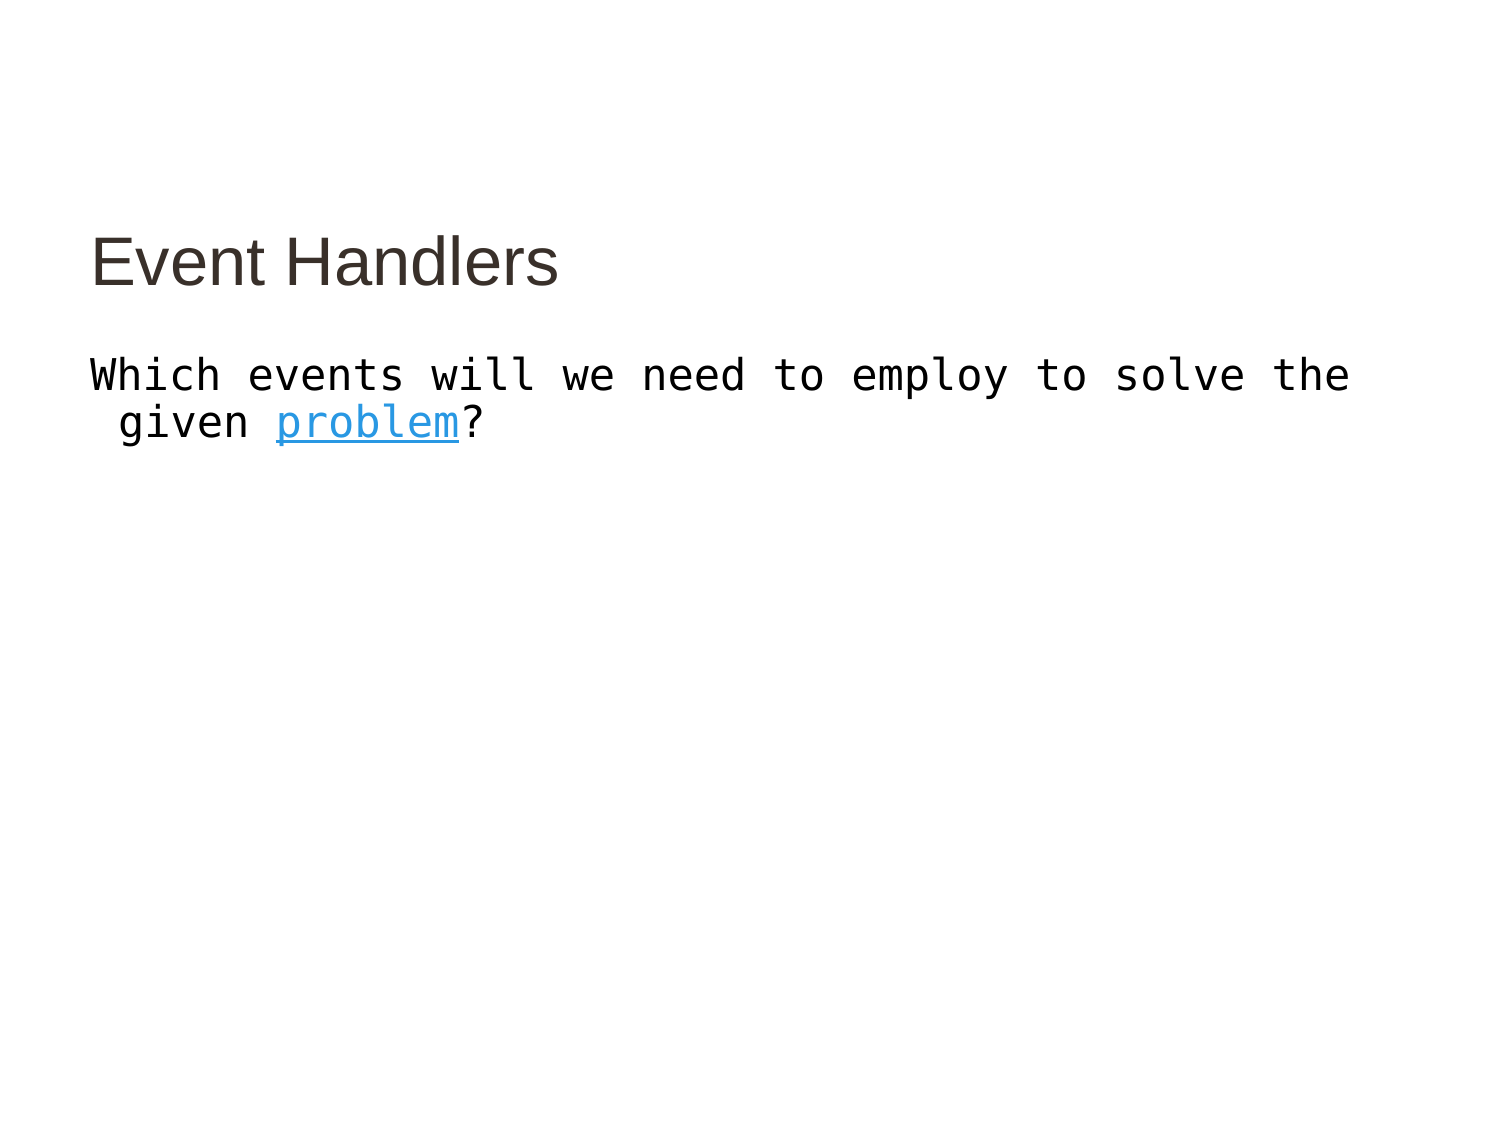

# Event Handlers
Which events will we need to employ to solve the given problem?